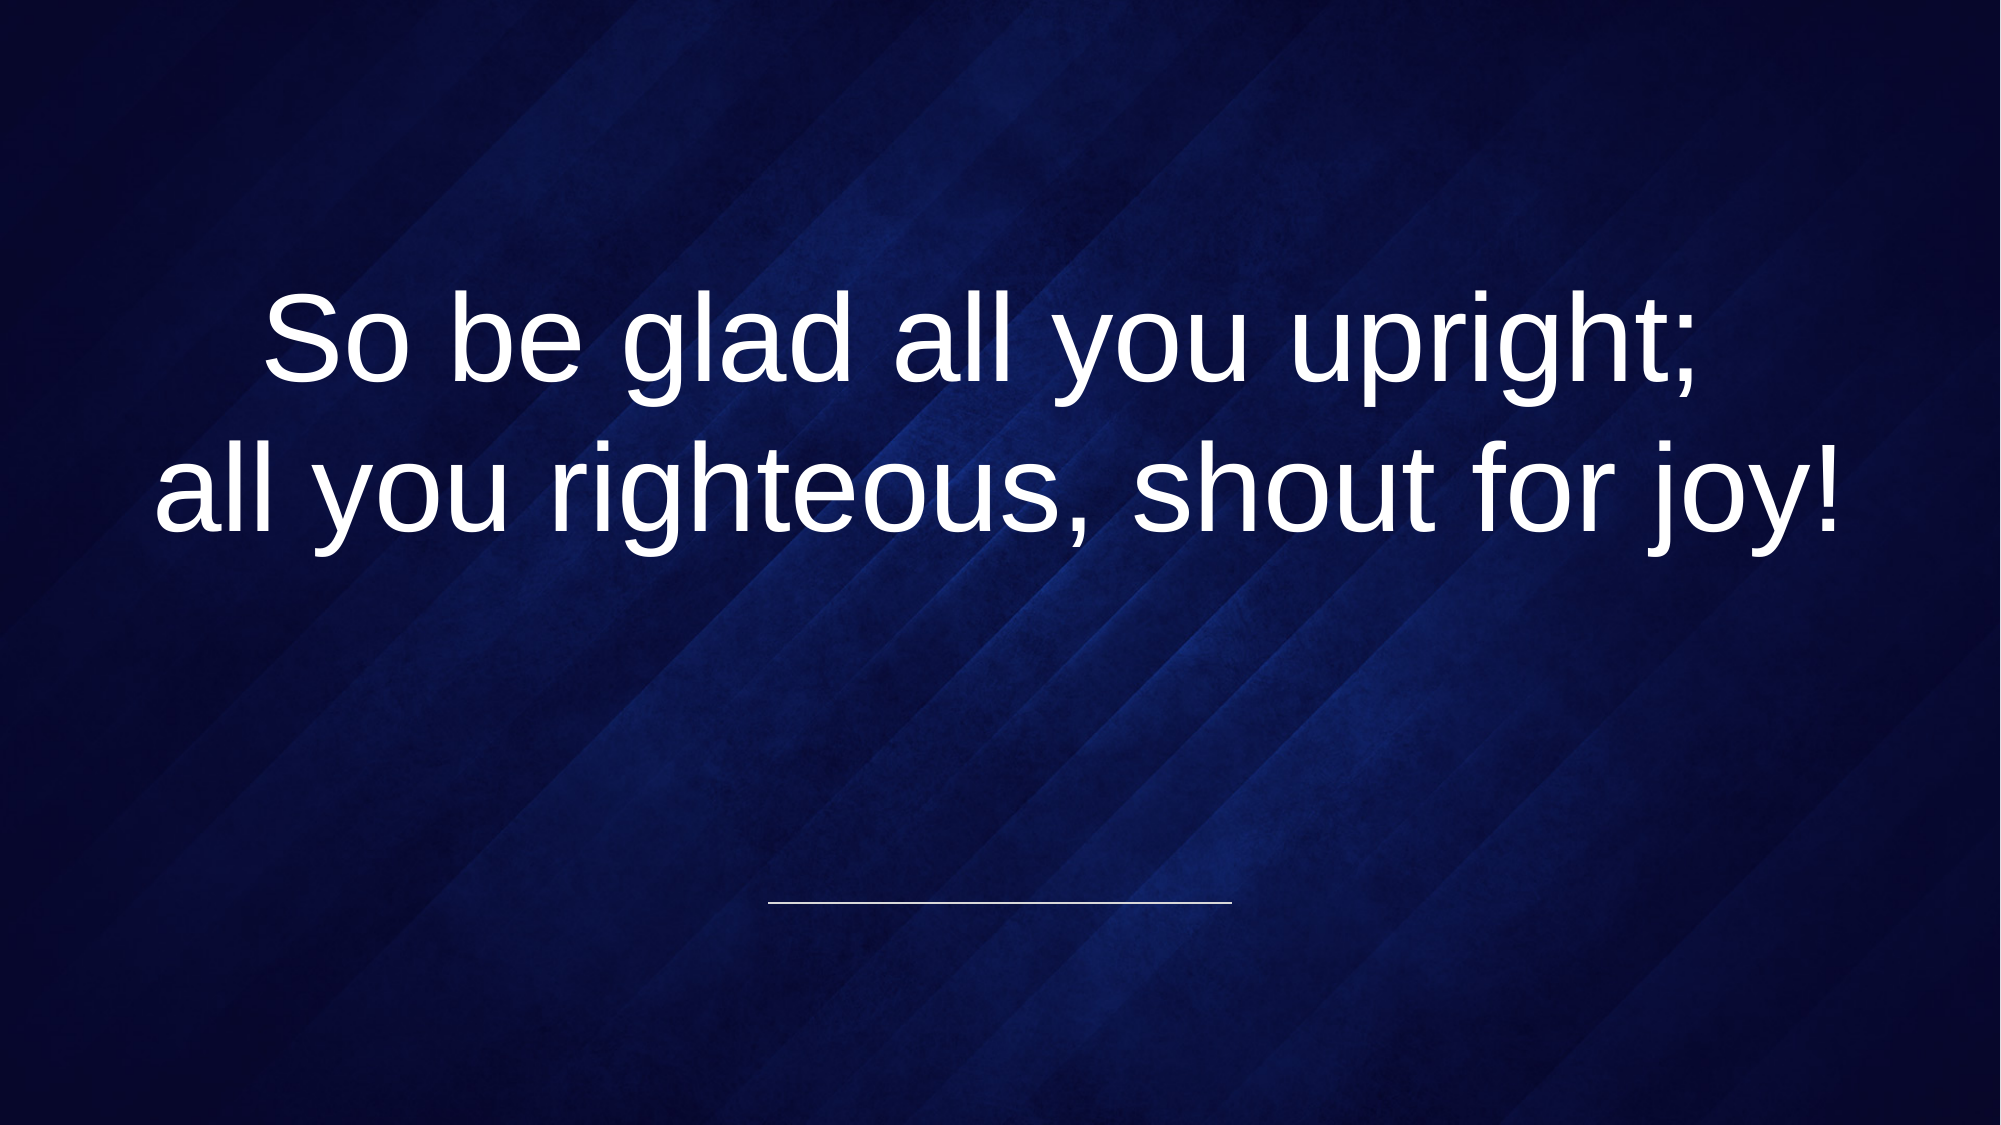

# So be glad all you upright; all you righteous, shout for joy!